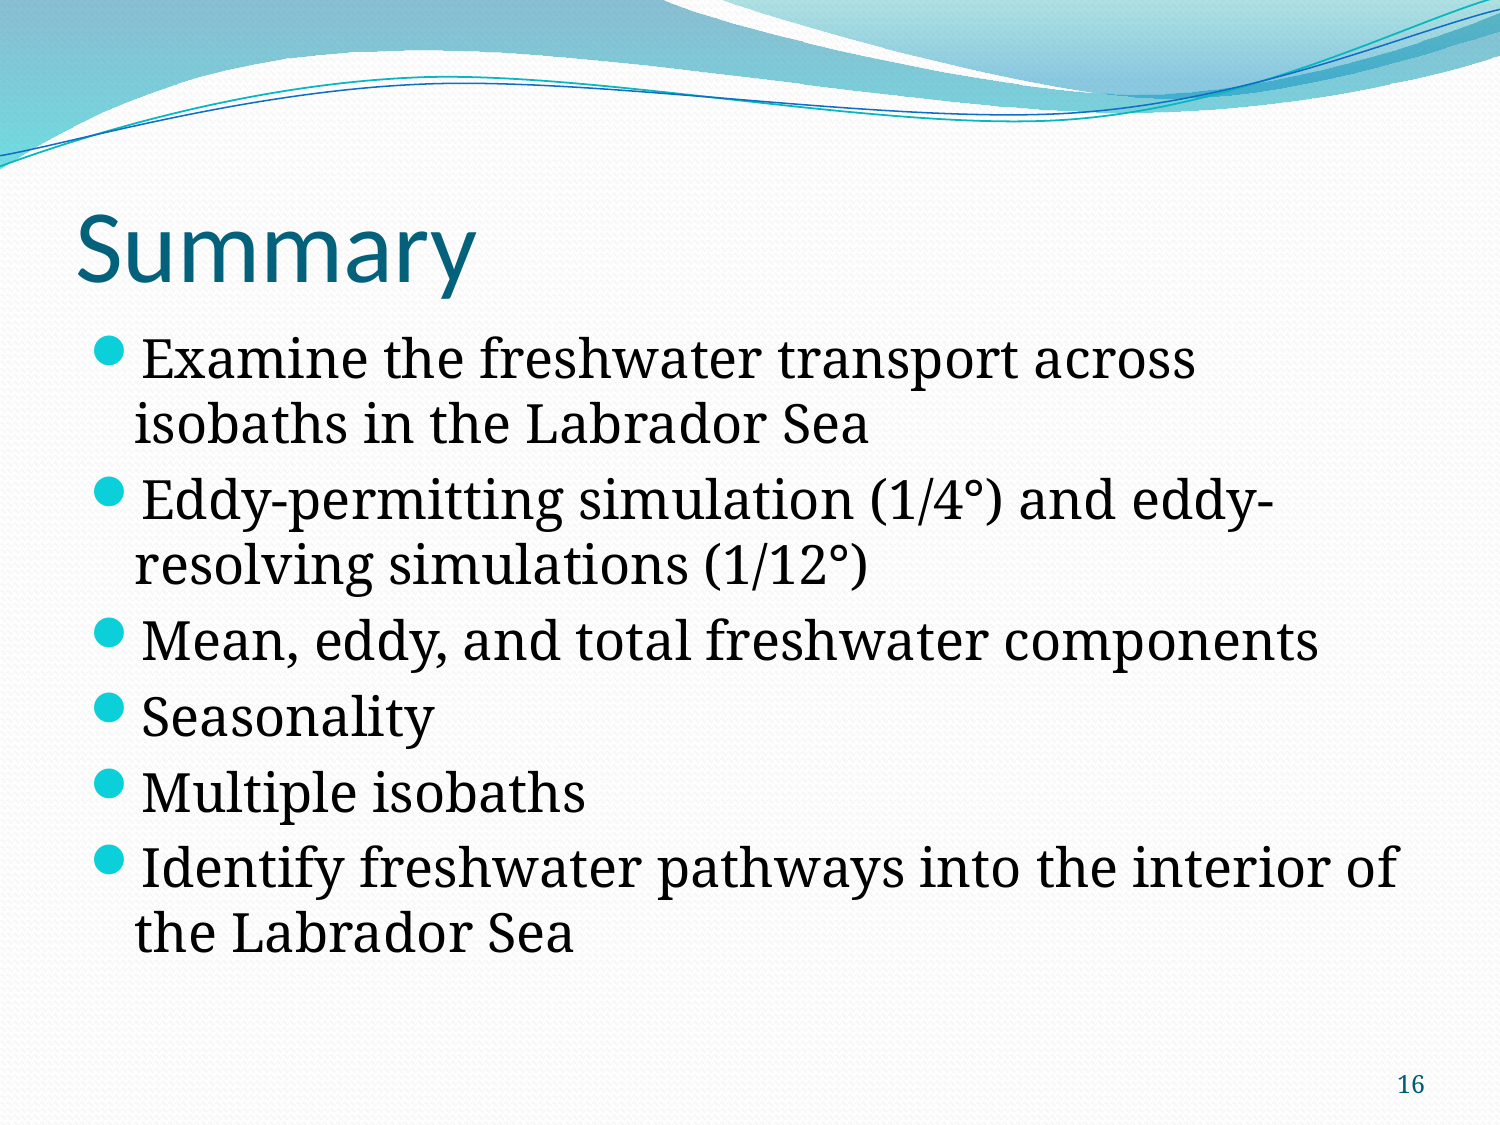

# Summary
Examine the freshwater transport across isobaths in the Labrador Sea
Eddy-permitting simulation (1/4°) and eddy-resolving simulations (1/12°)
Mean, eddy, and total freshwater components
Seasonality
Multiple isobaths
Identify freshwater pathways into the interior of the Labrador Sea
16